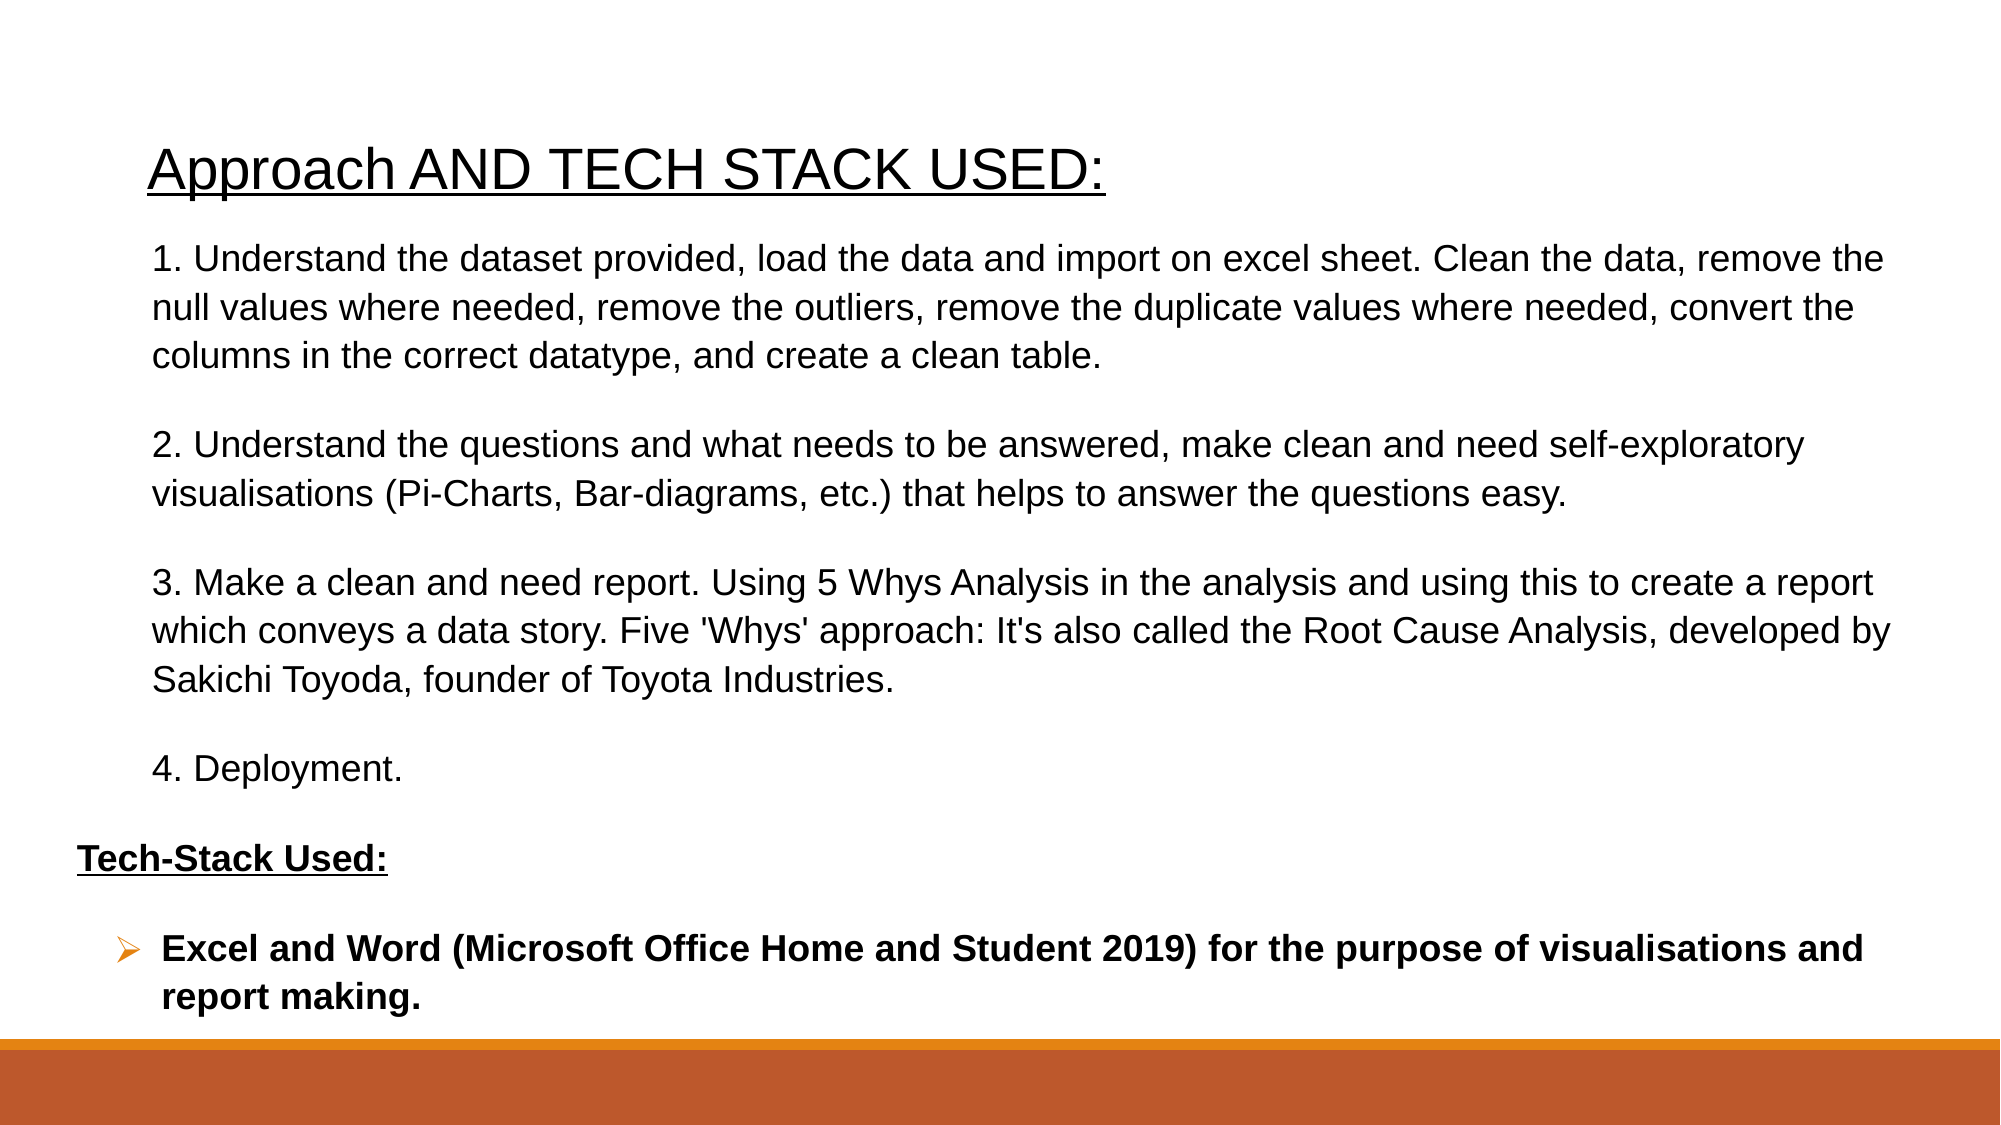

# Approach AND TECH STACK USED:
1. Understand the dataset provided, load the data and import on excel sheet. Clean the data, remove the null values where needed, remove the outliers, remove the duplicate values where needed, convert the columns in the correct datatype, and create a clean table.
2. Understand the questions and what needs to be answered, make clean and need self-exploratory visualisations (Pi-Charts, Bar-diagrams, etc.) that helps to answer the questions easy.
3. Make a clean and need report. Using 5 Whys Analysis in the analysis and using this to create a report which conveys a data story. Five 'Whys' approach: It's also called the Root Cause Analysis, developed by Sakichi Toyoda, founder of Toyota Industries.
4. Deployment.
Tech-Stack Used:
Excel and Word (Microsoft Office Home and Student 2019) for the purpose of visualisations and report making.